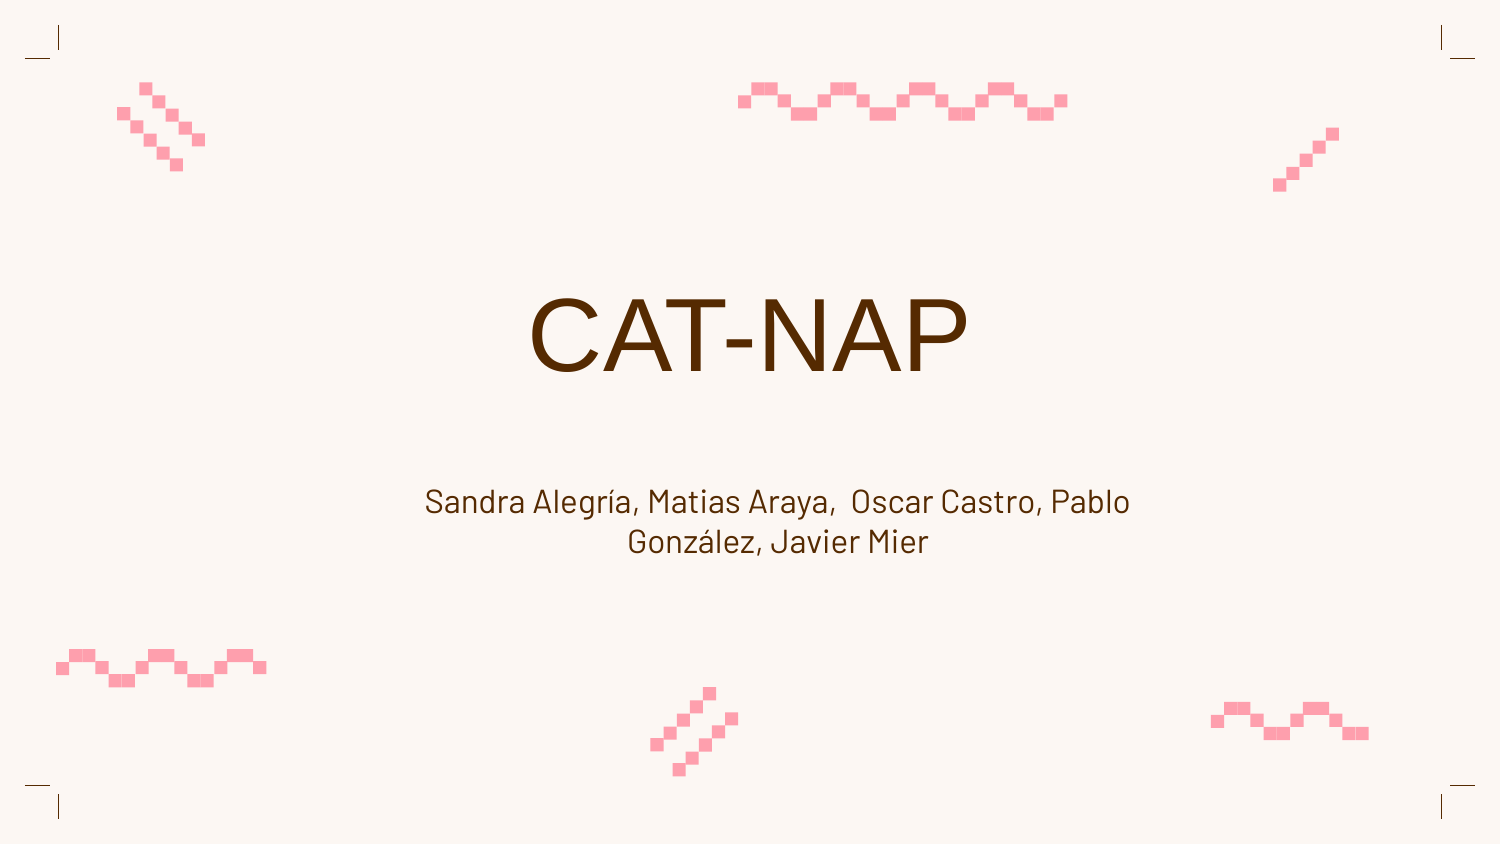

# CAT-NAP
Sandra Alegría, Matias Araya,  Oscar Castro, Pablo González, Javier Mier